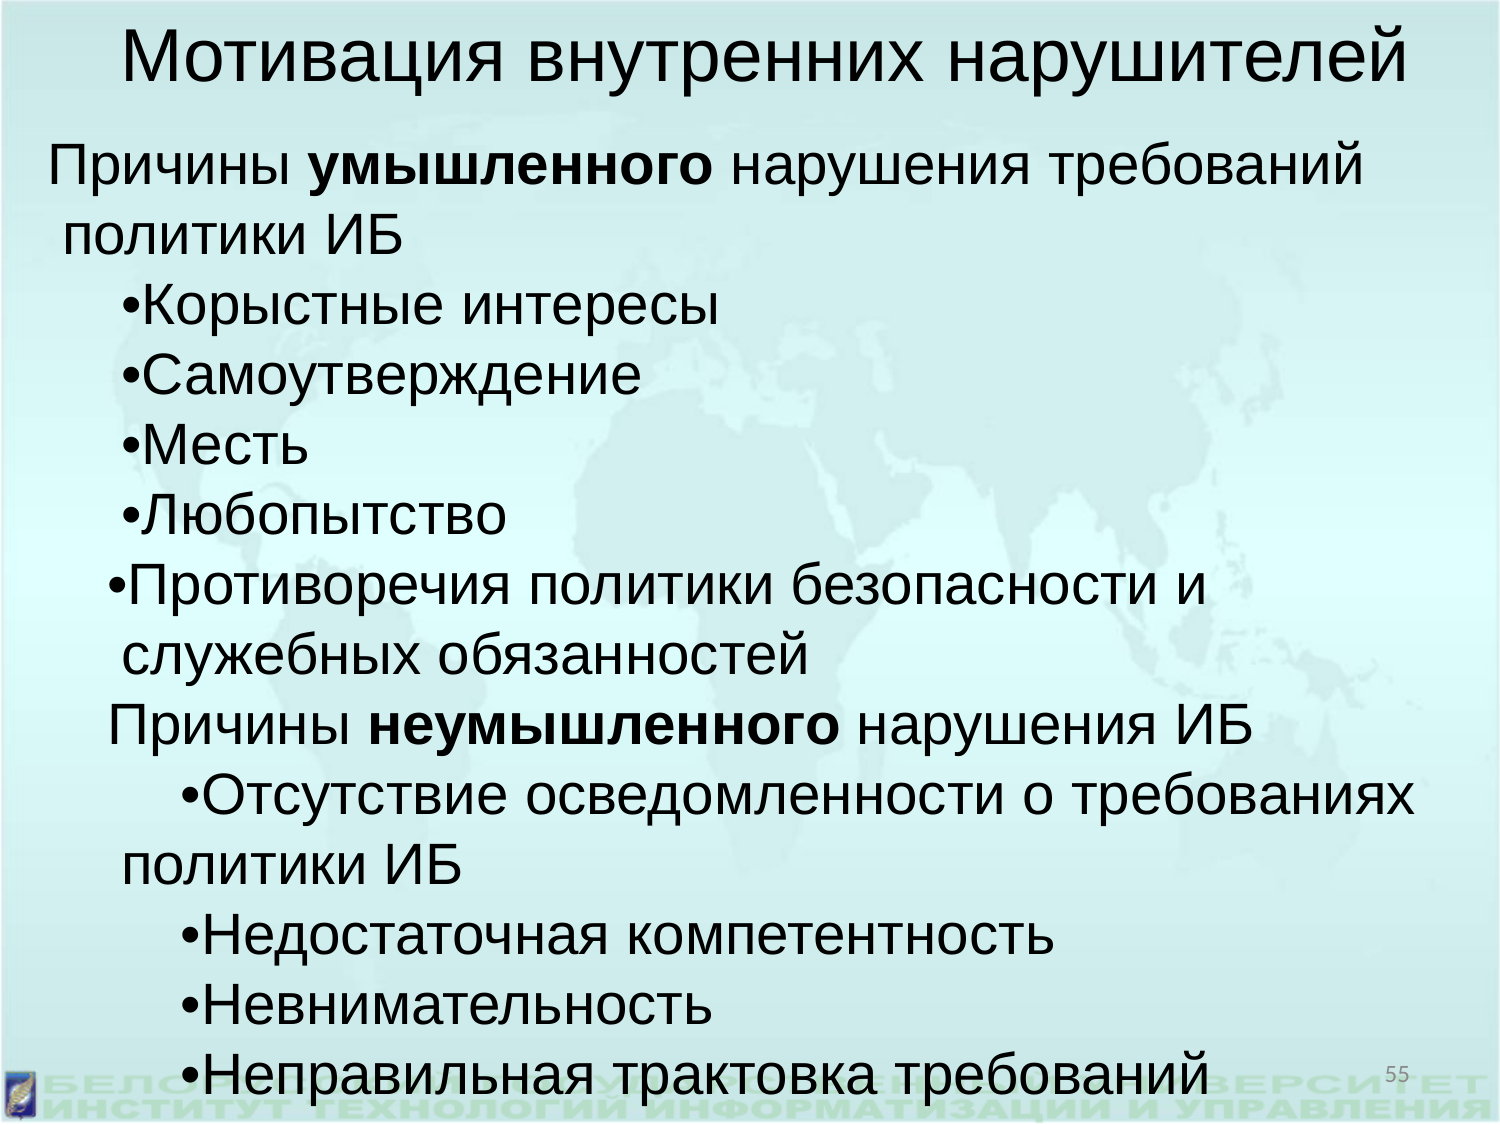

Мотивация внутренних нарушителей

Причины умышленного нарушения требований политики ИБ
•Корыстные интересы
•Самоутверждение
•Месть
•Любопытство
•Противоречия политики безопасности и служебных обязанностей
Причины неумышленного нарушения ИБ
•Отсутствие осведомленности о требованиях политики ИБ
•Недостаточная компетентность
•Невнимательность
•Неправильная трактовка требований

55